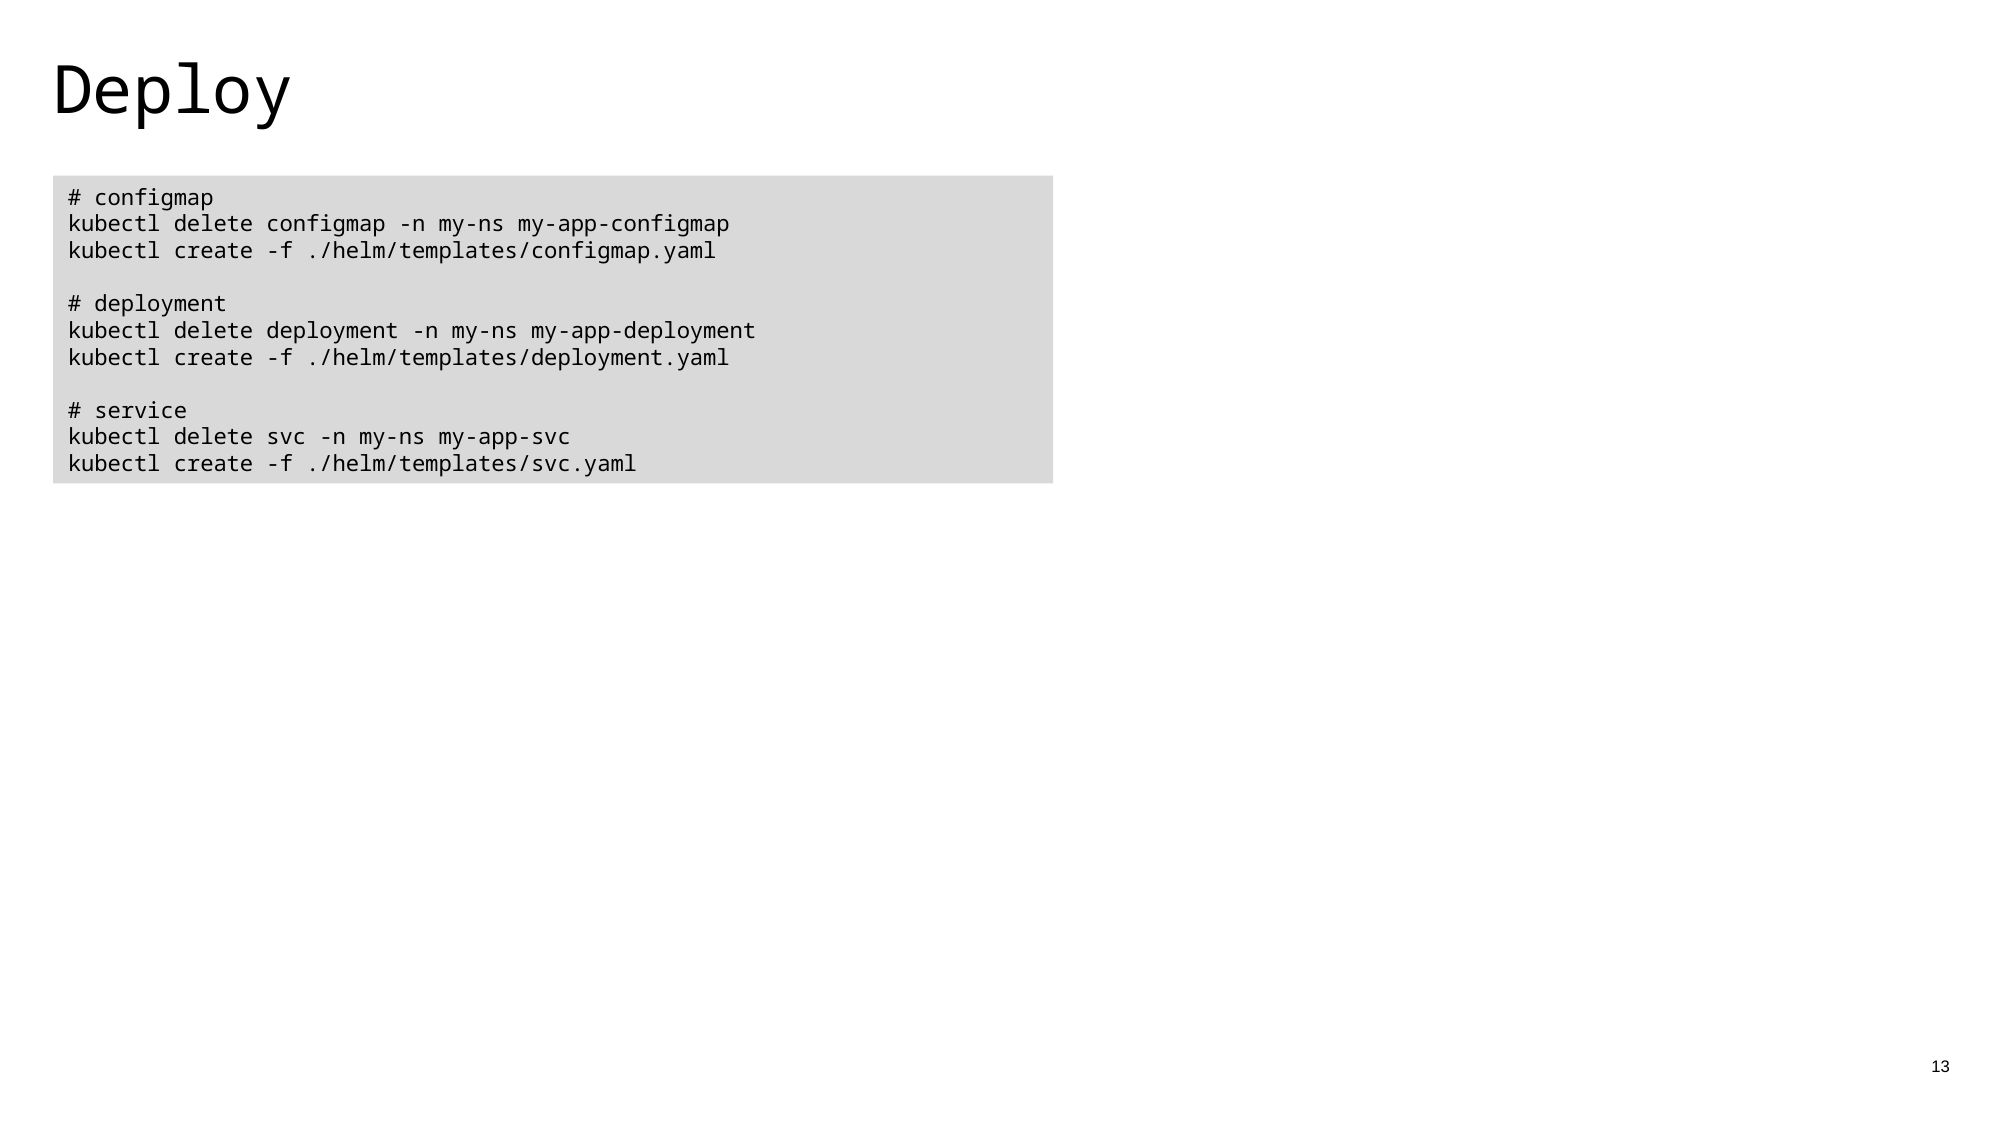

# Deploy
# configmap
kubectl delete configmap -n my-ns my-app-configmap
kubectl create -f ./helm/templates/configmap.yaml

# deployment
kubectl delete deployment -n my-ns my-app-deployment
kubectl create -f ./helm/templates/deployment.yaml
# service
kubectl delete svc -n my-ns my-app-svc
kubectl create -f ./helm/templates/svc.yaml
13